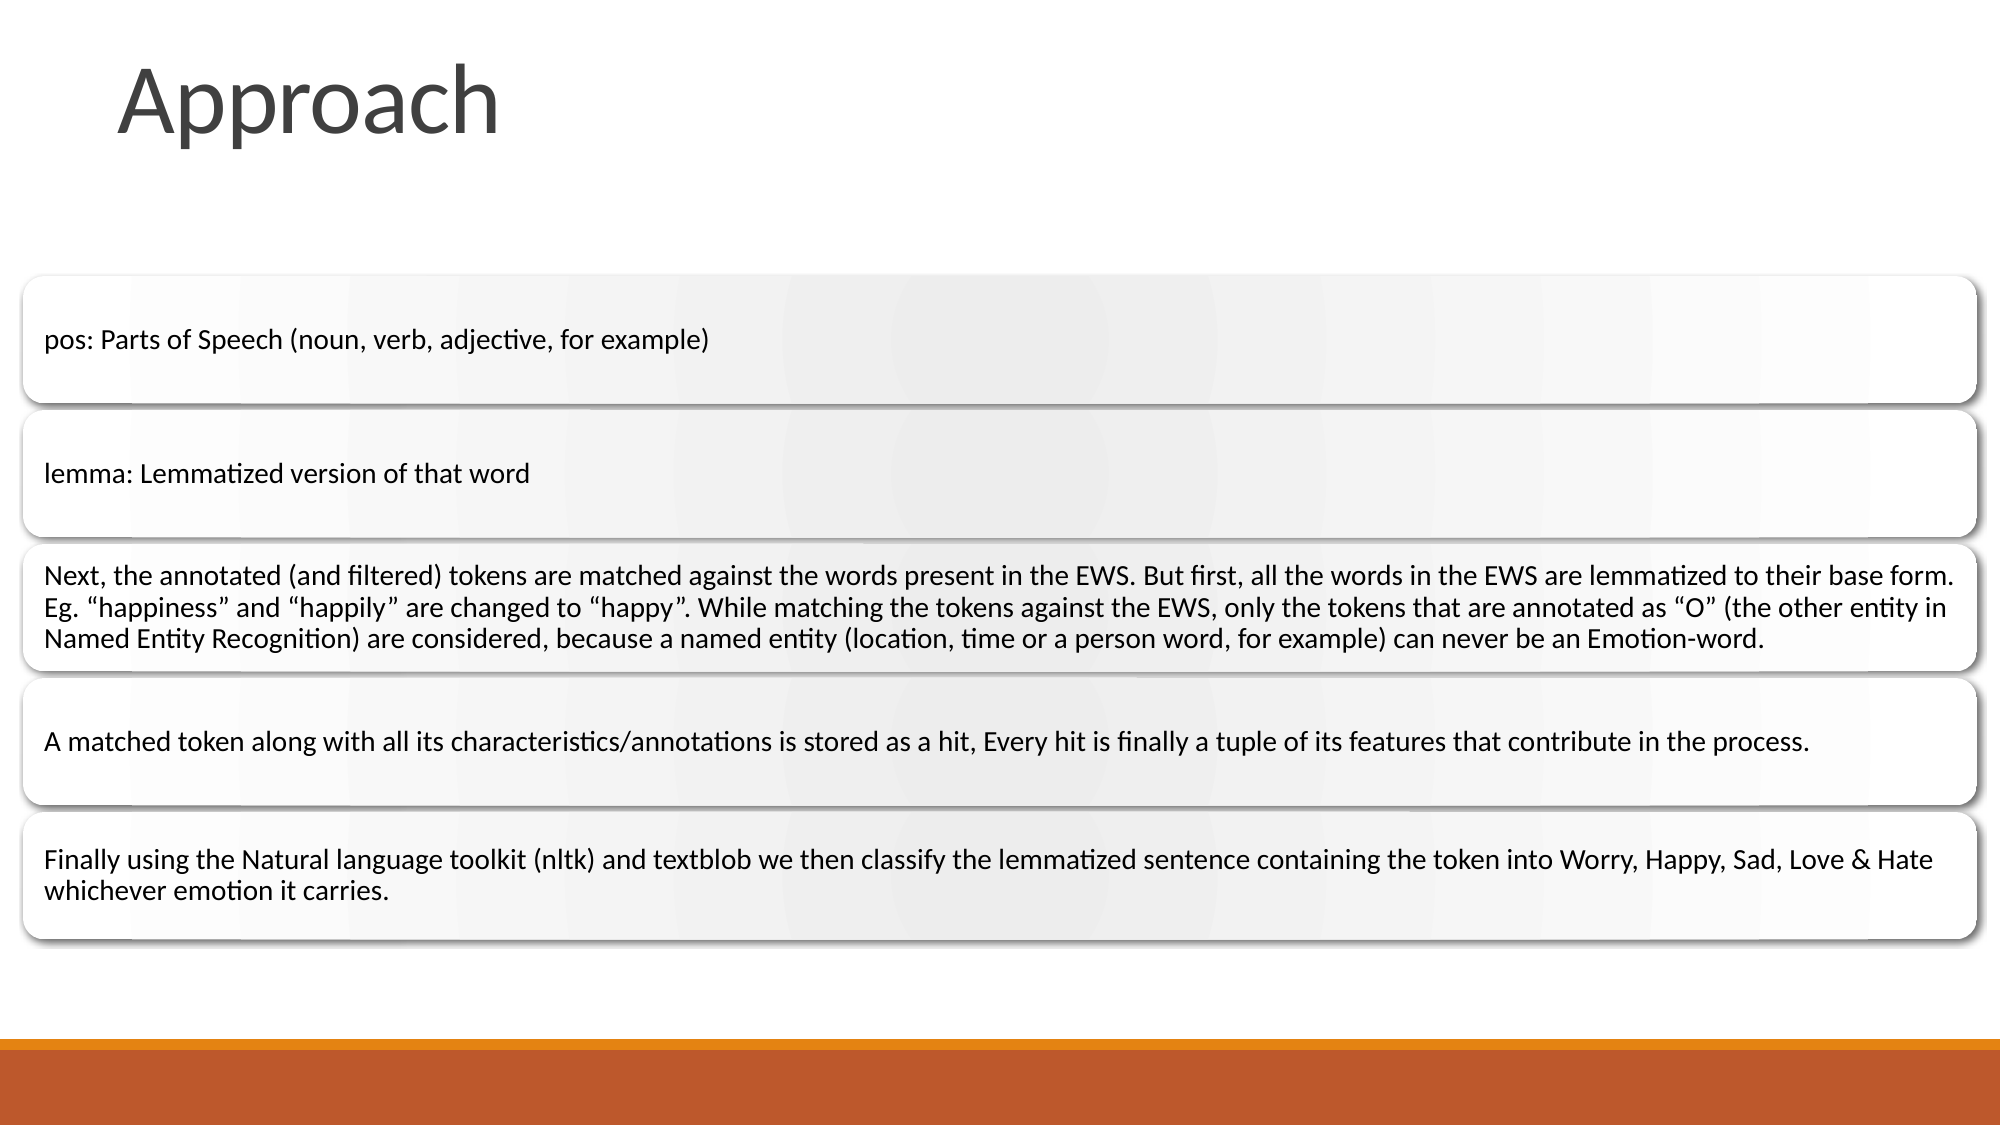

# Approach
pos: Parts of Speech (noun, verb, adjective, for example)
lemma: Lemmatized version of that word
Next, the annotated (and filtered) tokens are matched against the words present in the EWS. But first, all the words in the EWS are lemmatized to their base form. Eg. “happiness” and “happily” are changed to “happy”. While matching the tokens against the EWS, only the tokens that are annotated as “O” (the other entity in Named Entity Recognition) are considered, because a named entity (location, time or a person word, for example) can never be an Emotion-word.
A matched token along with all its characteristics/annotations is stored as a hit, Every hit is finally a tuple of its features that contribute in the process.
Finally using the Natural language toolkit (nltk) and textblob we then classify the lemmatized sentence containing the token into Worry, Happy, Sad, Love & Hate whichever emotion it carries.